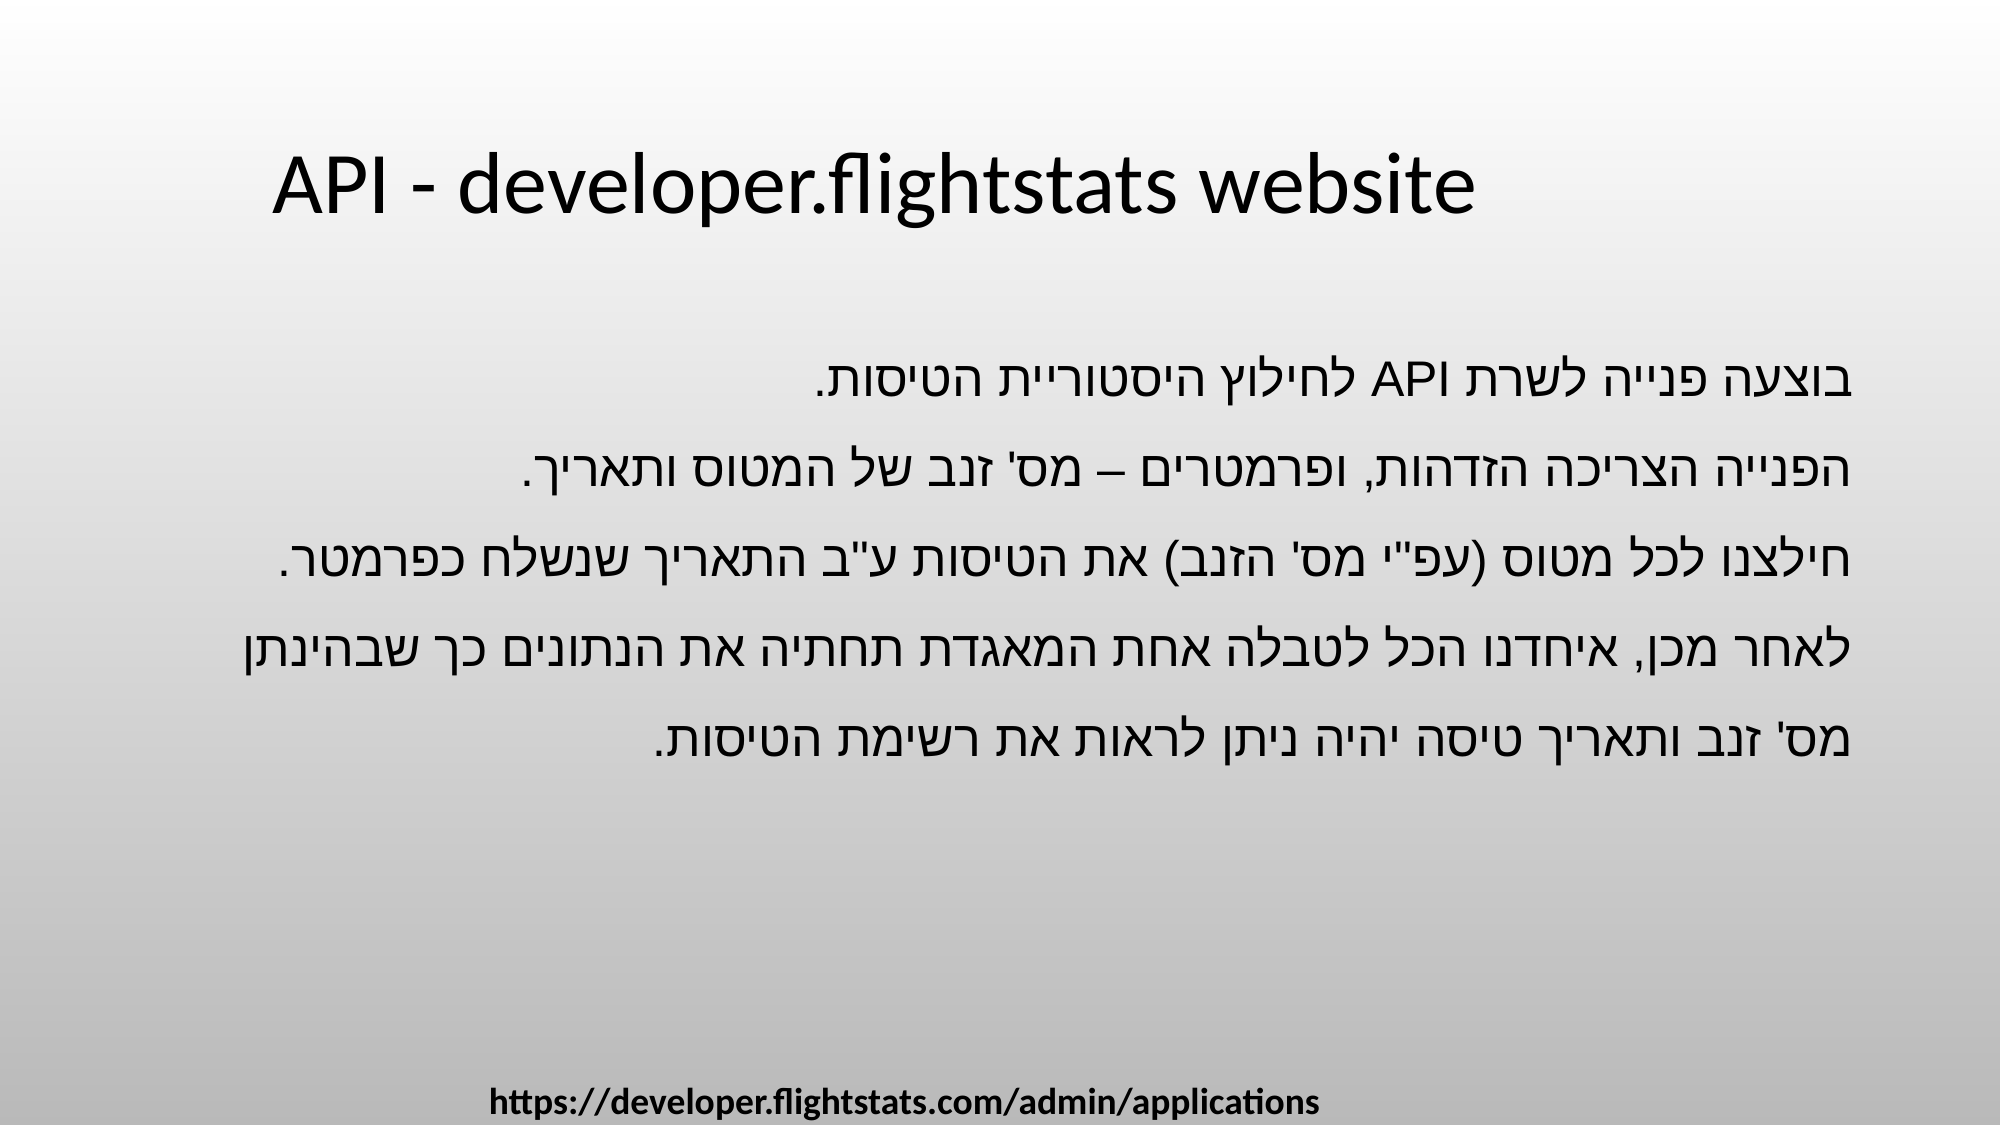

API - developer.flightstats website

בוצעה פנייה לשרת API לחילוץ היסטוריית הטיסות.
הפנייה הצריכה הזדהות, ופרמטרים – מס' זנב של המטוס ותאריך.
חילצנו לכל מטוס (עפ"י מס' הזנב) את הטיסות ע"ב התאריך שנשלח כפרמטר.
לאחר מכן, איחדנו הכל לטבלה אחת המאגדת תחתיה את הנתונים כך שבהינתן מס' זנב ותאריך טיסה יהיה ניתן לראות את רשימת הטיסות.
https://developer.flightstats.com/admin/applications